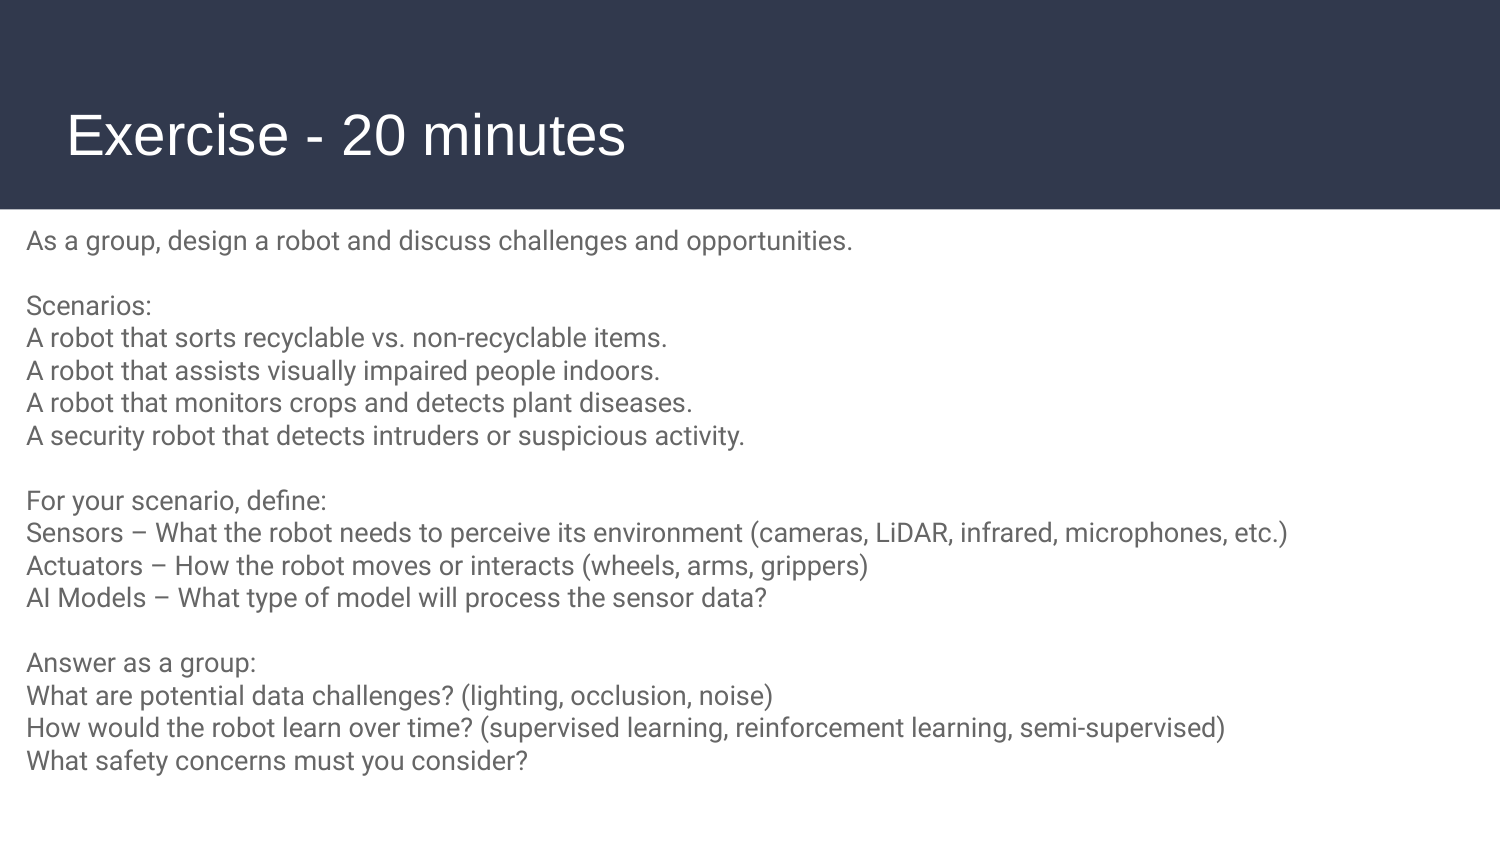

# Exercise - 20 minutes
As a group, design a robot and discuss challenges and opportunities.

Scenarios:
A robot that sorts recyclable vs. non-recyclable items.
A robot that assists visually impaired people indoors.
A robot that monitors crops and detects plant diseases.
A security robot that detects intruders or suspicious activity.

For your scenario, define:
Sensors – What the robot needs to perceive its environment (cameras, LiDAR, infrared, microphones, etc.)
Actuators – How the robot moves or interacts (wheels, arms, grippers)
AI Models – What type of model will process the sensor data?

Answer as a group:
What are potential data challenges? (lighting, occlusion, noise)
How would the robot learn over time? (supervised learning, reinforcement learning, semi-supervised)
What safety concerns must you consider?